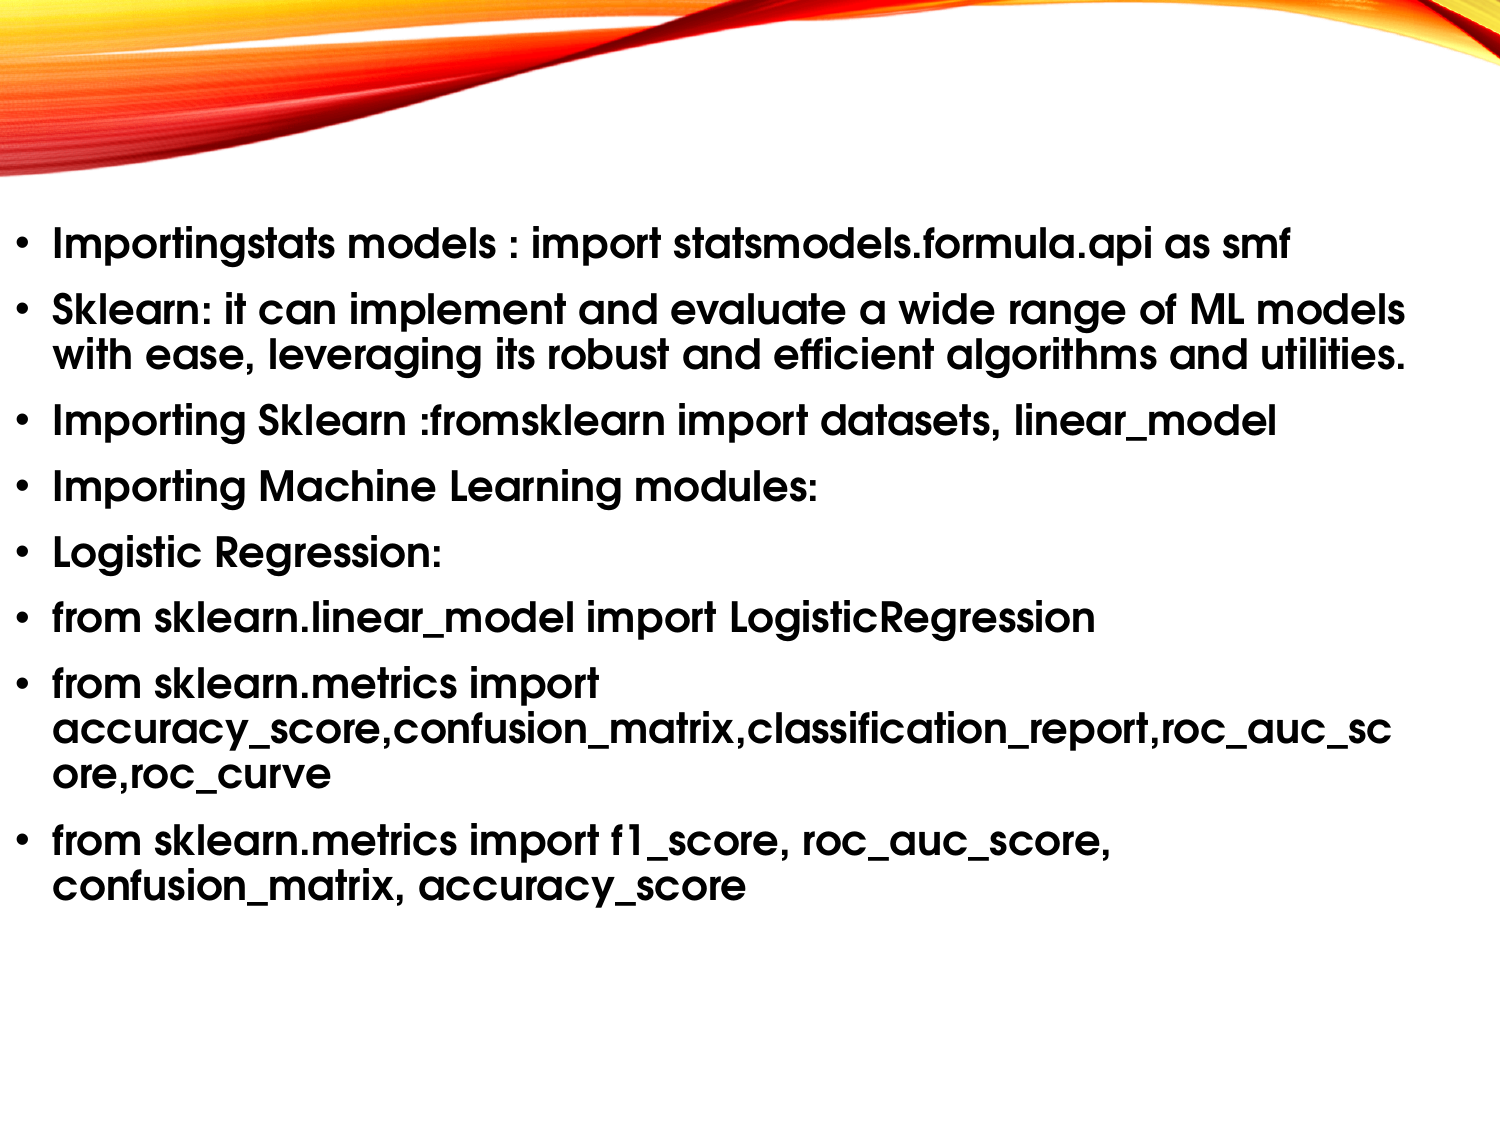

Importingstats models : import statsmodels.formula.api as smf
Sklearn: it can implement and evaluate a wide range of ML models with ease, leveraging its robust and efficient algorithms and utilities.
Importing Sklearn :fromsklearn import datasets, linear_model
Importing Machine Learning modules:
Logistic Regression:
from sklearn.linear_model import LogisticRegression
from sklearn.metrics import accuracy_score,confusion_matrix,classification_report,roc_auc_score,roc_curve
from sklearn.metrics import f1_score, roc_auc_score, confusion_matrix, accuracy_score